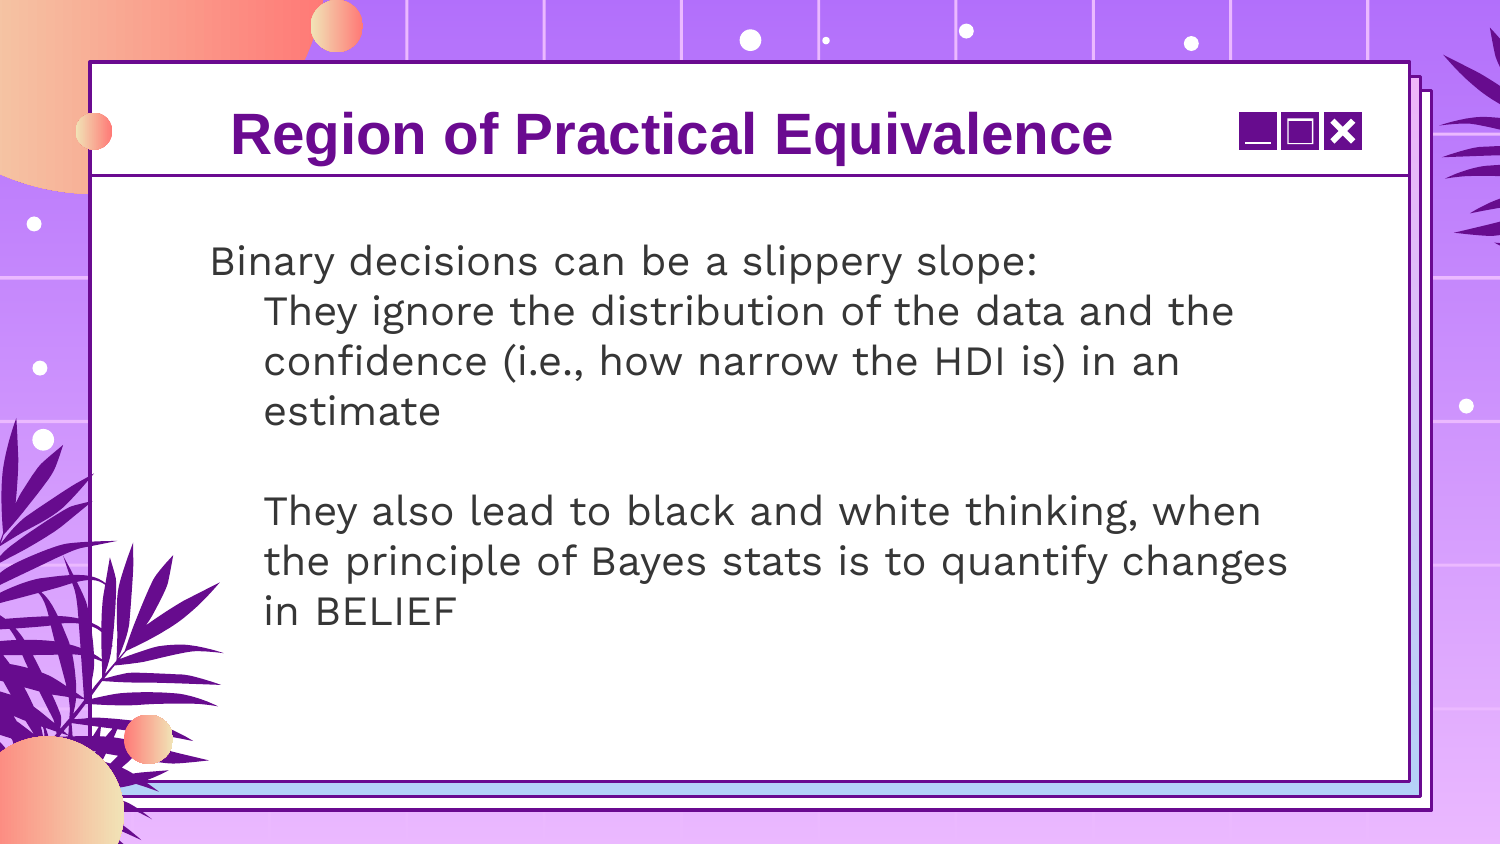

# Region of Practical Equivalence
Binary decisions can be a slippery slope:
	They ignore the distribution of the data and the confidence (i.e., how narrow the HDI is) in an estimate

	They also lead to black and white thinking, when the principle of Bayes stats is to quantify changes in BELIEF